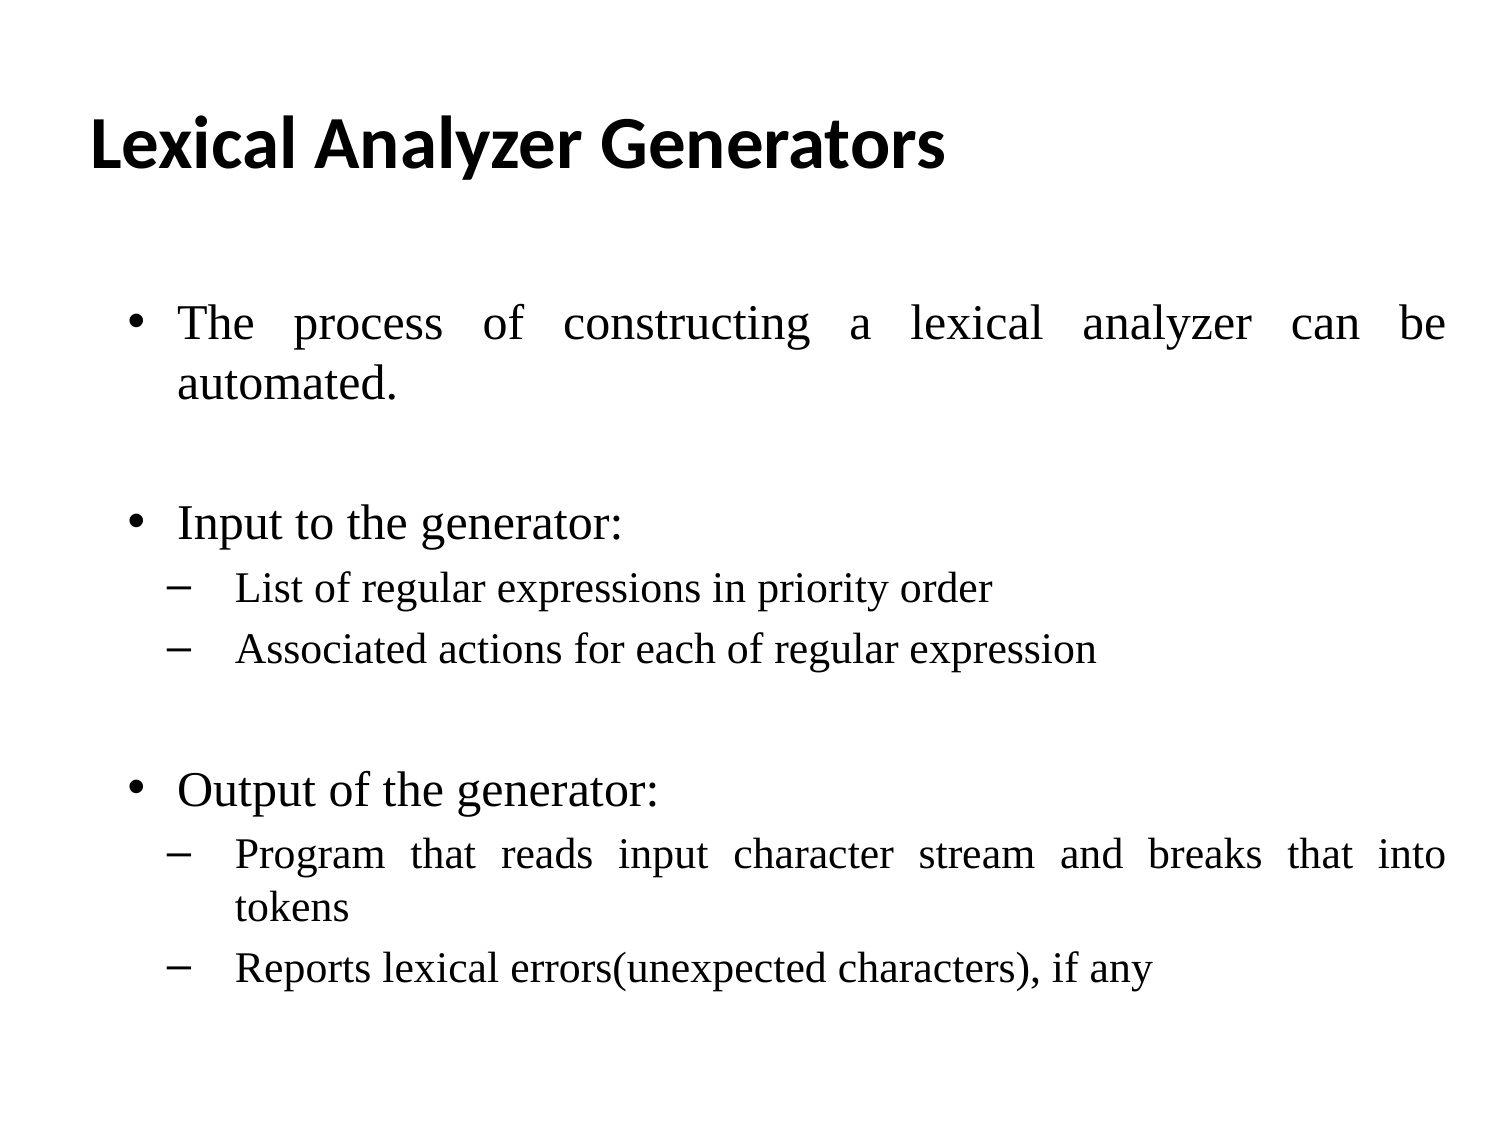

# Lexical Analyzer Generators

The process of constructing a lexical analyzer can be automated.

Input to the generator:
List of regular expressions in priority order
Associated actions for each of regular expression

Output of the generator:
Program that reads input character stream and breaks that into tokens
Reports lexical errors(unexpected characters), if any